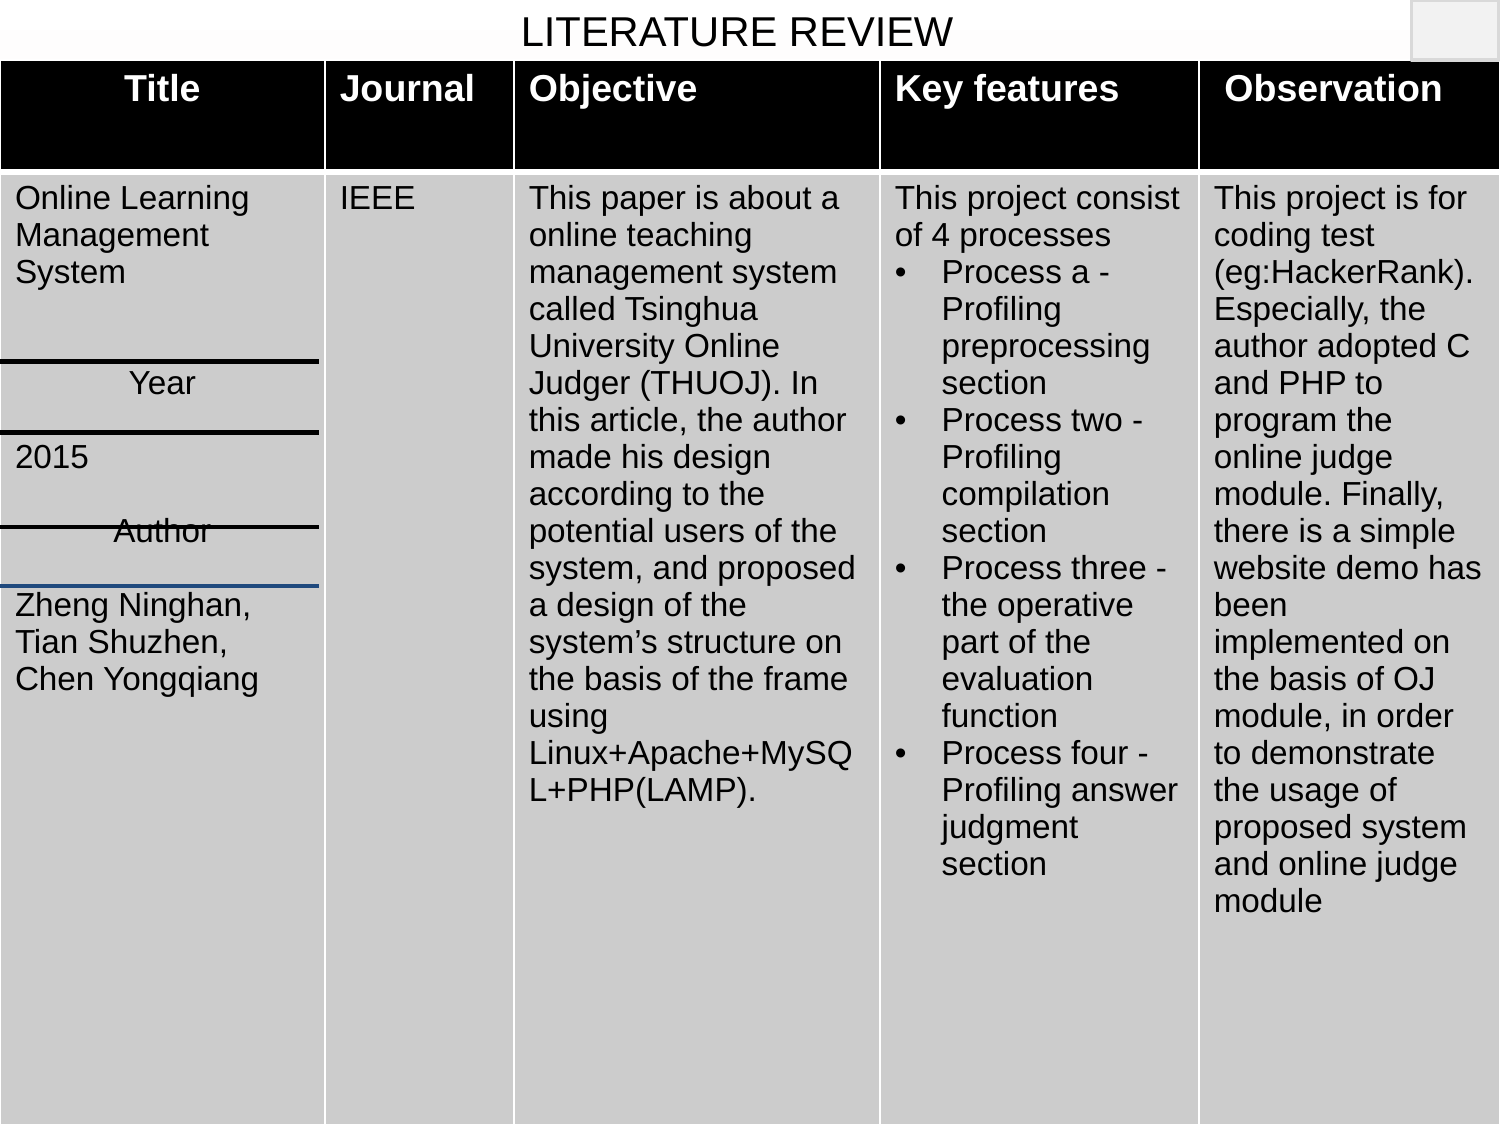

# Literature Review
| Title | Journal | Objective | Key features | Observation |
| --- | --- | --- | --- | --- |
| Online Learning Management System Year 2015 Author Zheng Ninghan, Tian Shuzhen, Chen Yongqiang | IEEE | This paper is about a online teaching management system called Tsinghua University Online Judger (THUOJ). In this article, the author made his design according to the potential users of the system, and proposed a design of the system’s structure on the basis of the frame using Linux+Apache+MySQL+PHP(LAMP). | This project consist of 4 processes Process a - Profiling preprocessing section Process two - Profiling compilation section Process three - the operative part of the evaluation function Process four - Profiling answer judgment section | This project is for coding test (eg:HackerRank). Especially, the author adopted C and PHP to program the online judge module. Finally, there is a simple website demo has been implemented on the basis of OJ module, in order to demonstrate the usage of proposed system and online judge module |